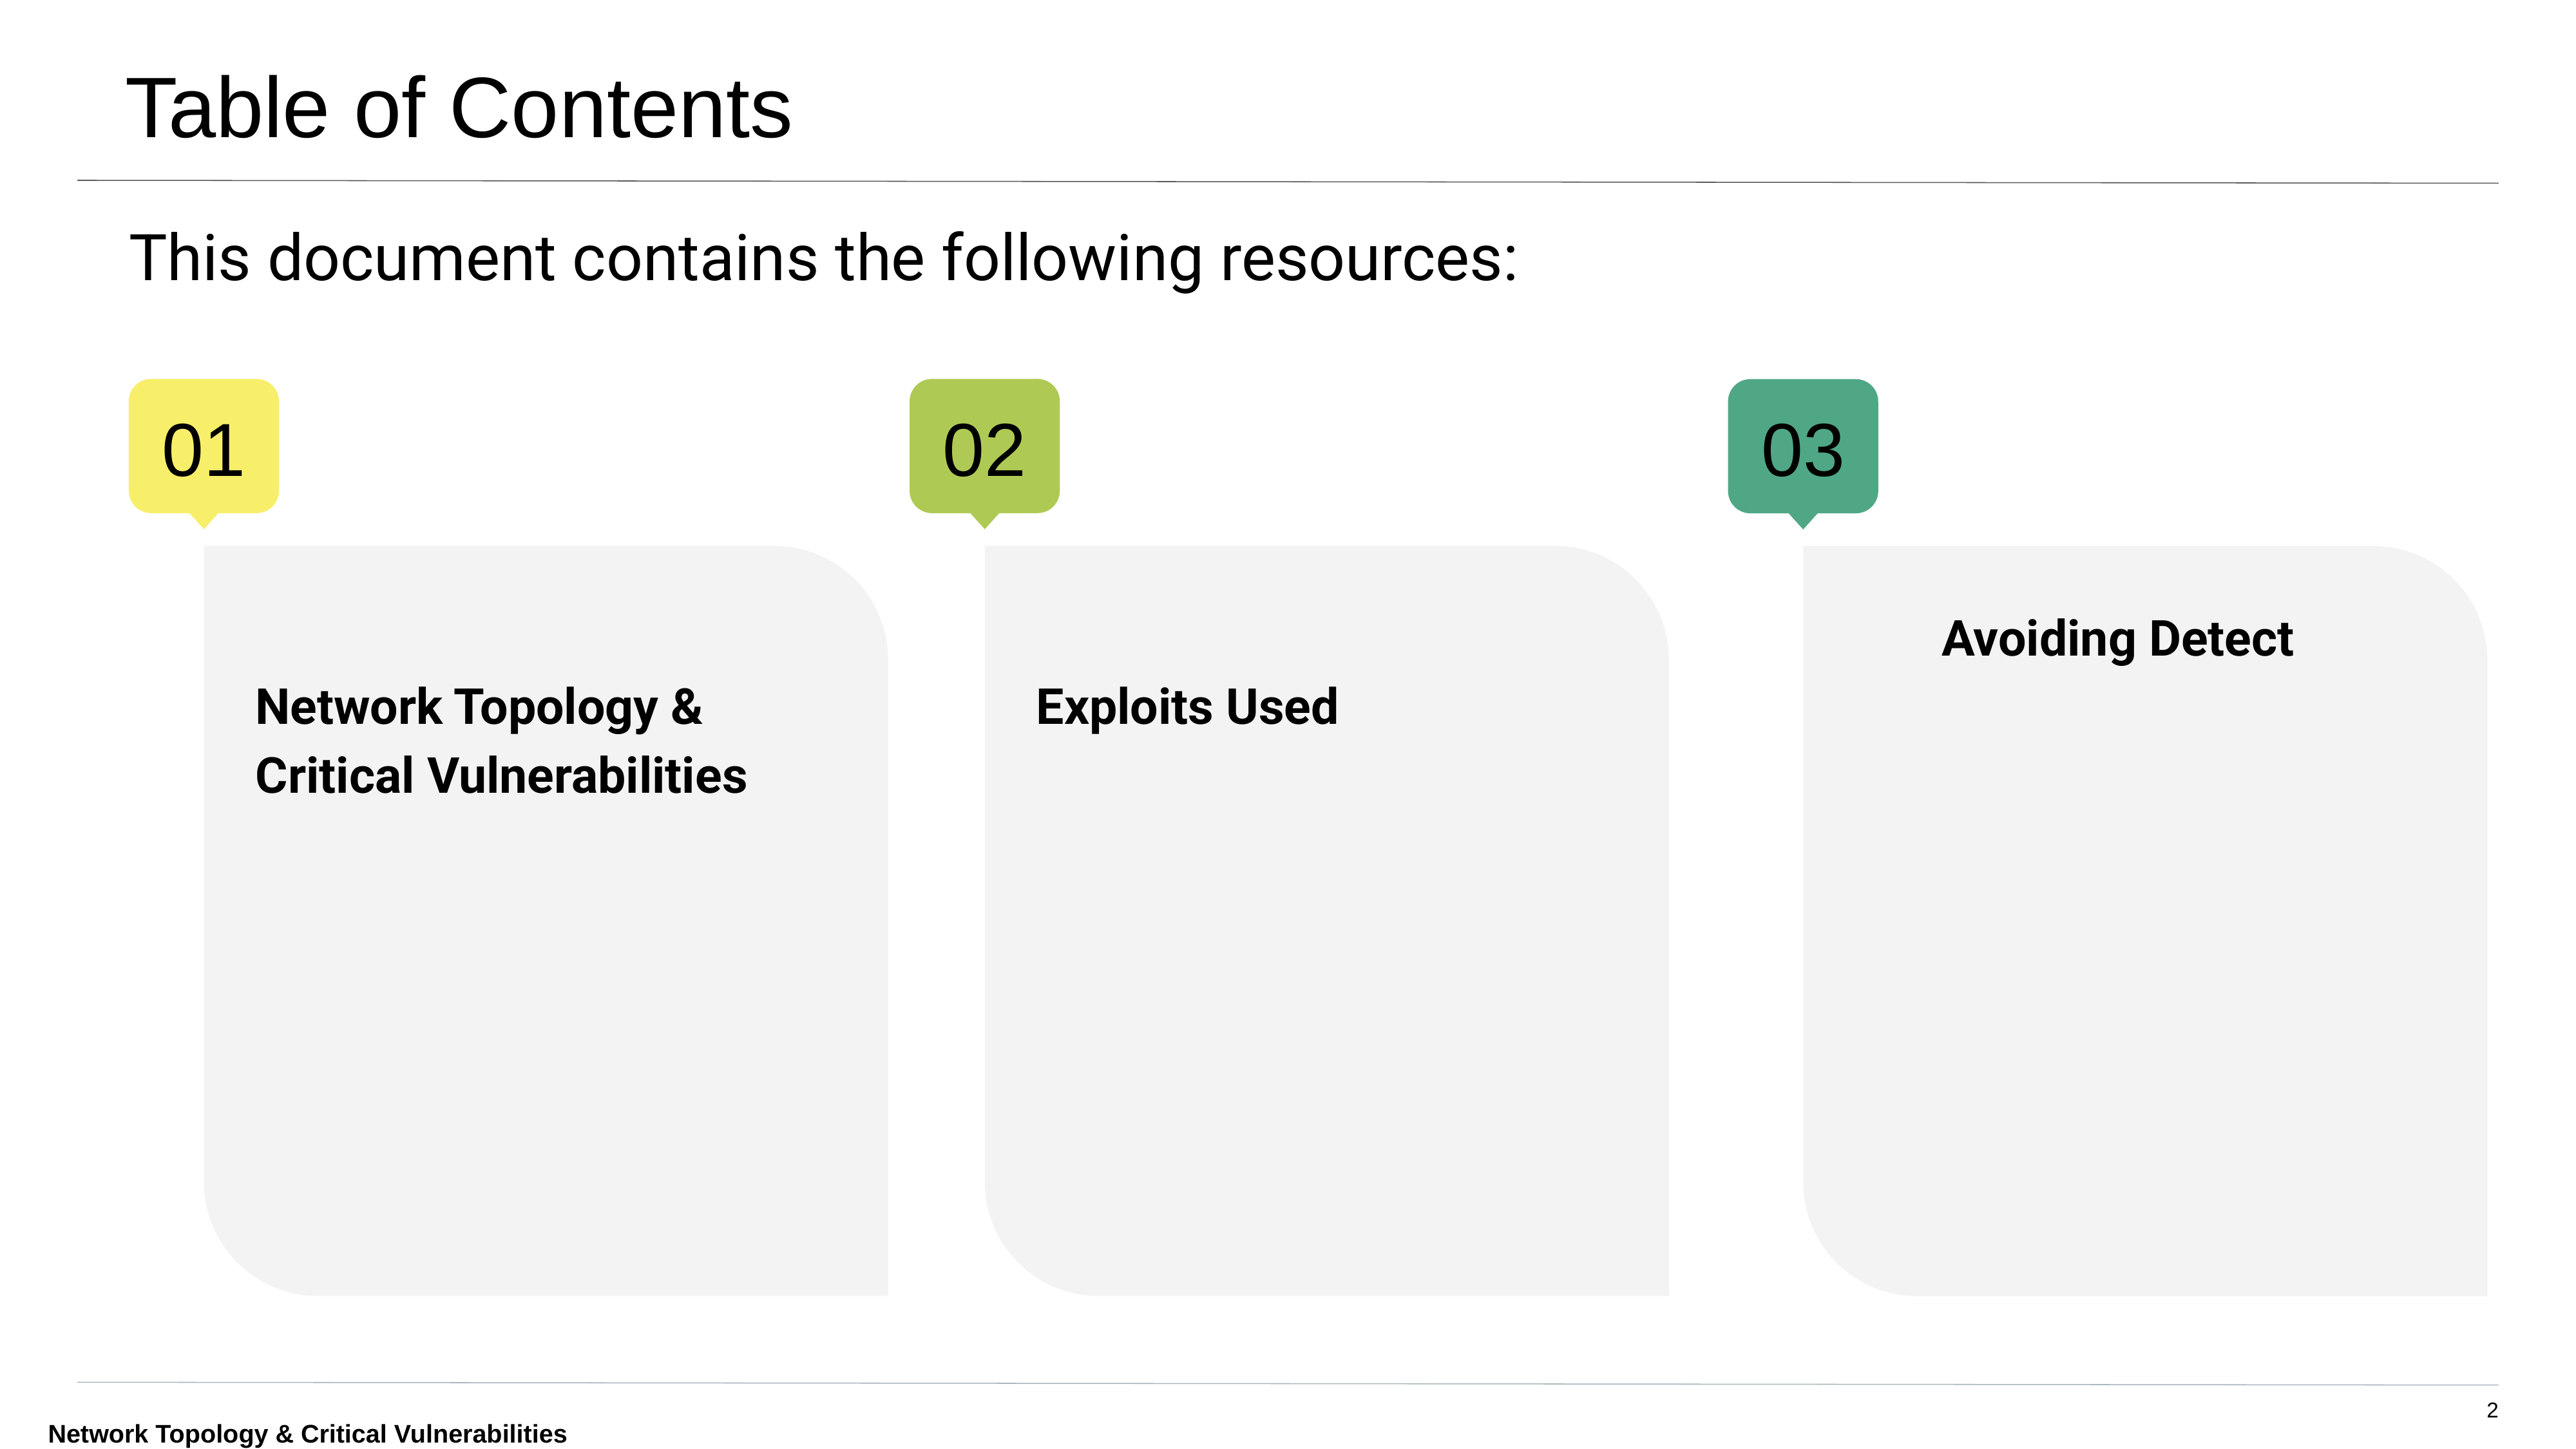

# Table of Contents
This document contains the following resources:
                                   Network Topology & Critical Vulnerabilities
                                    Exploits Used
       Avoiding Detect

Network Topology & Critical Vulnerabilities
2